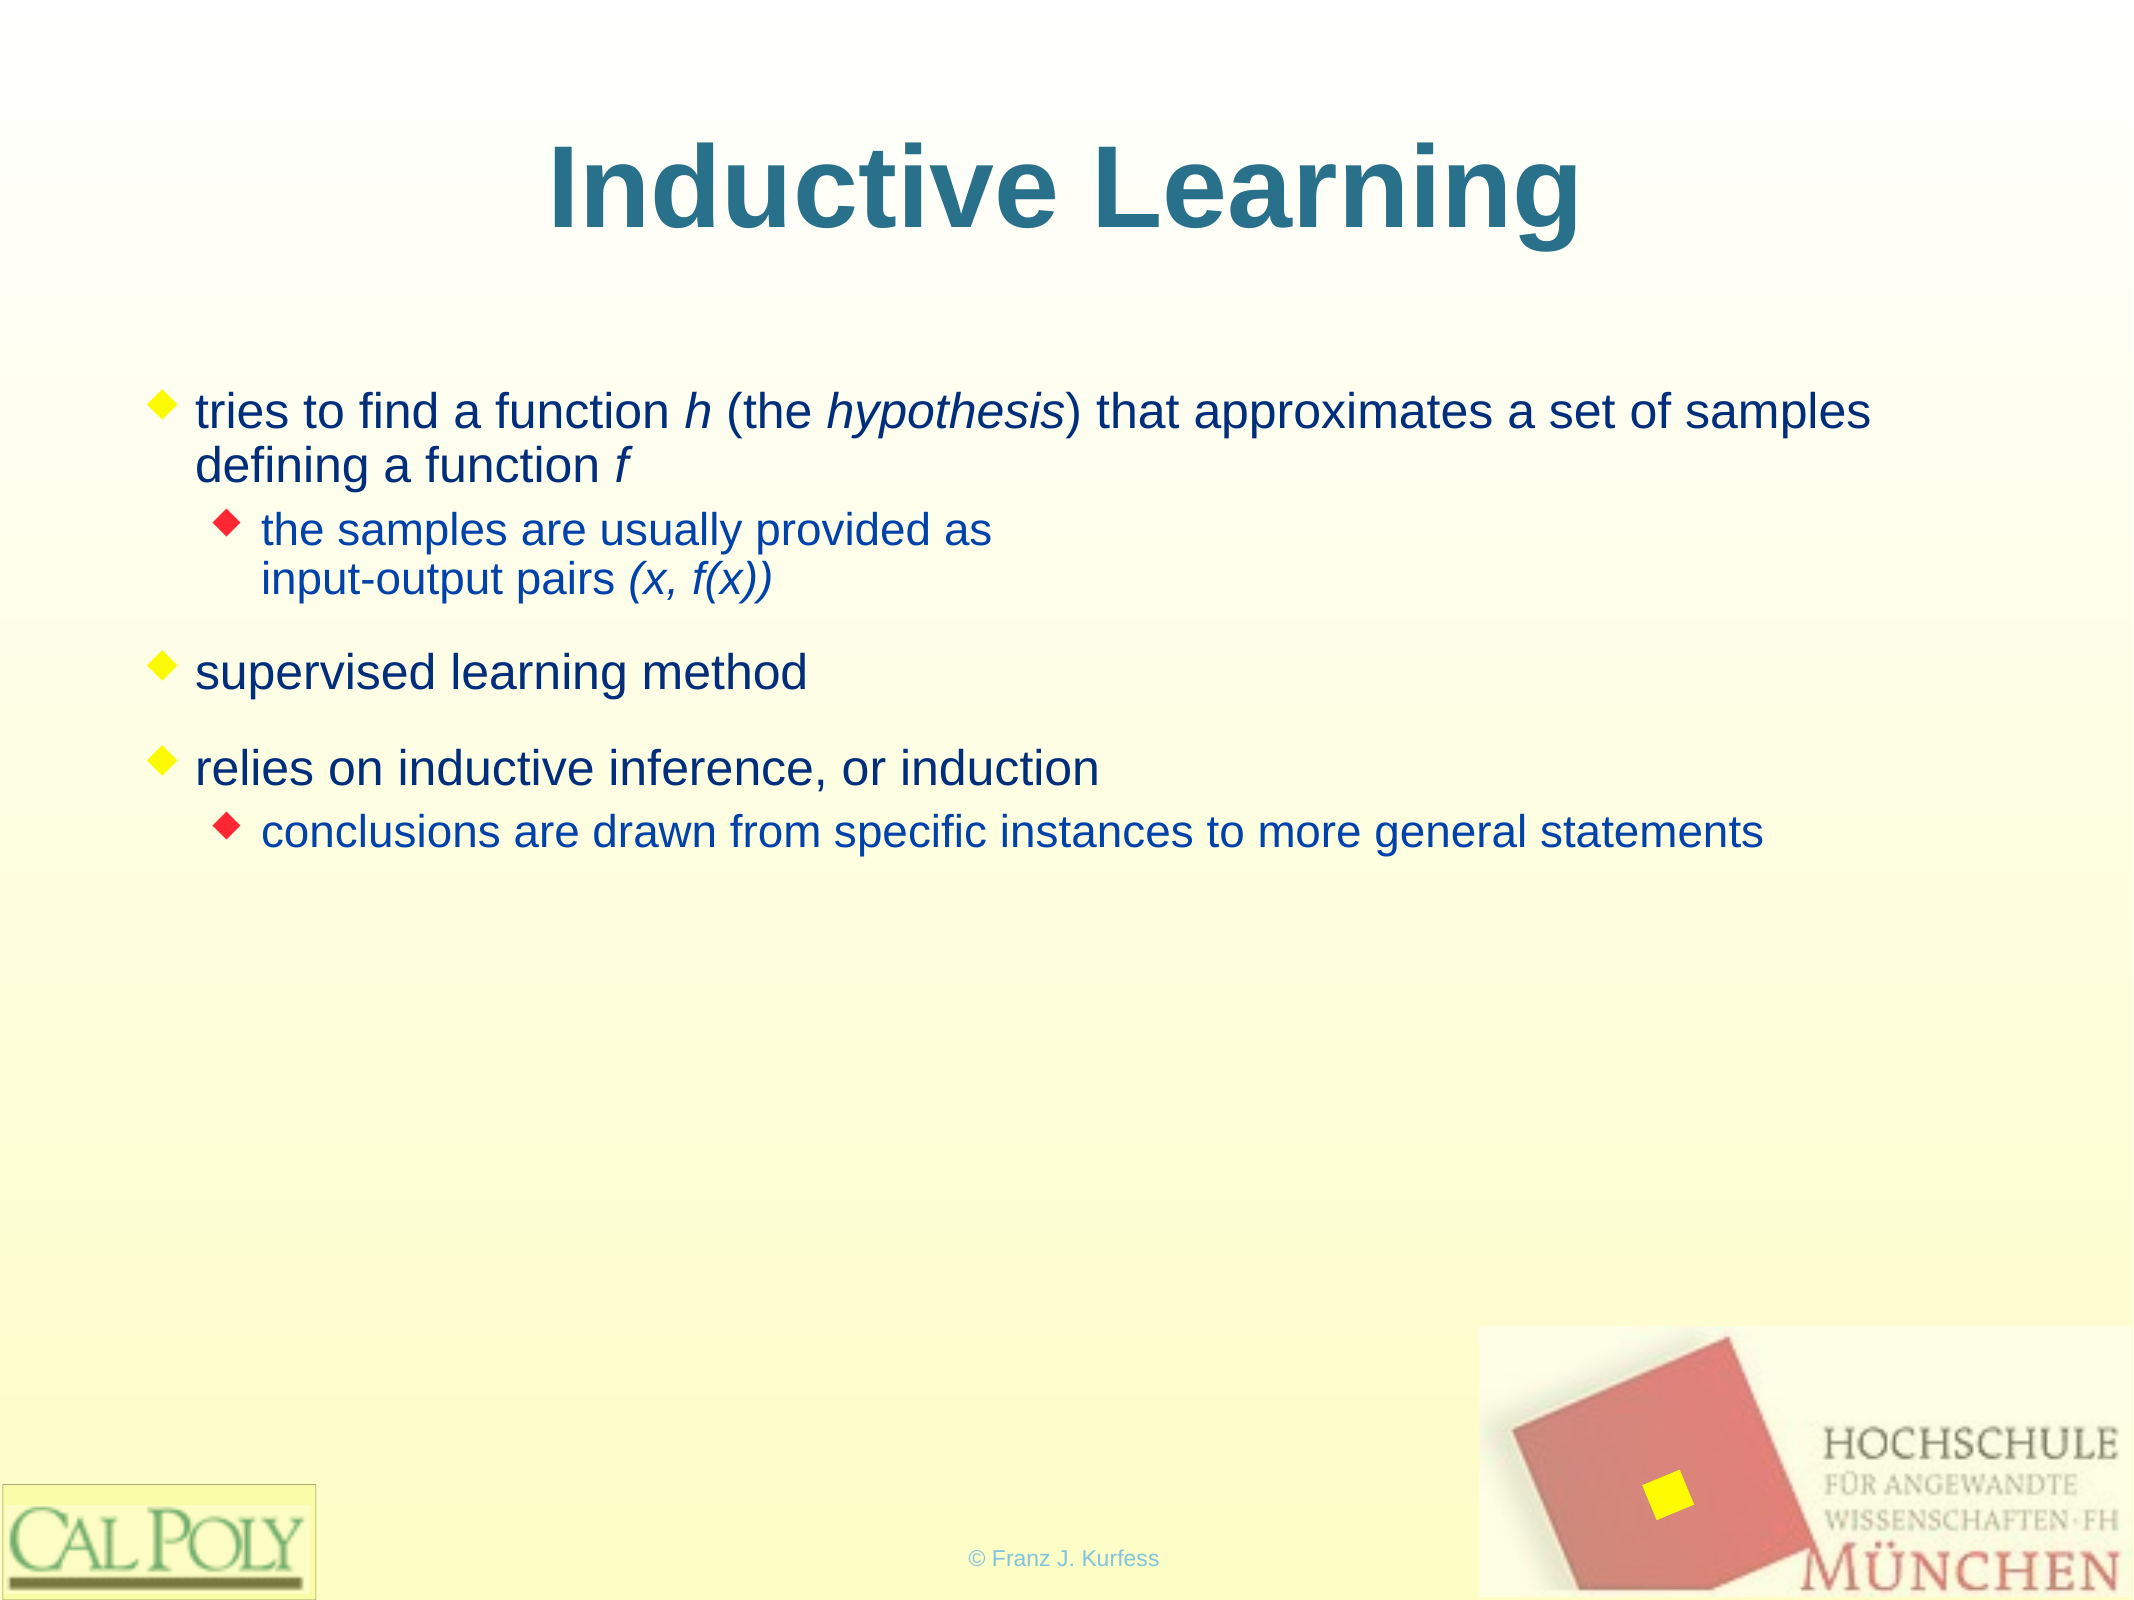

# Inductive Learning
tries to find a function h (the hypothesis) that approximates a set of samples defining a function f
the samples are usually provided as
input-output pairs (x, f(x))
supervised learning method
relies on inductive inference, or induction
conclusions are drawn from specific instances to more general statements
27